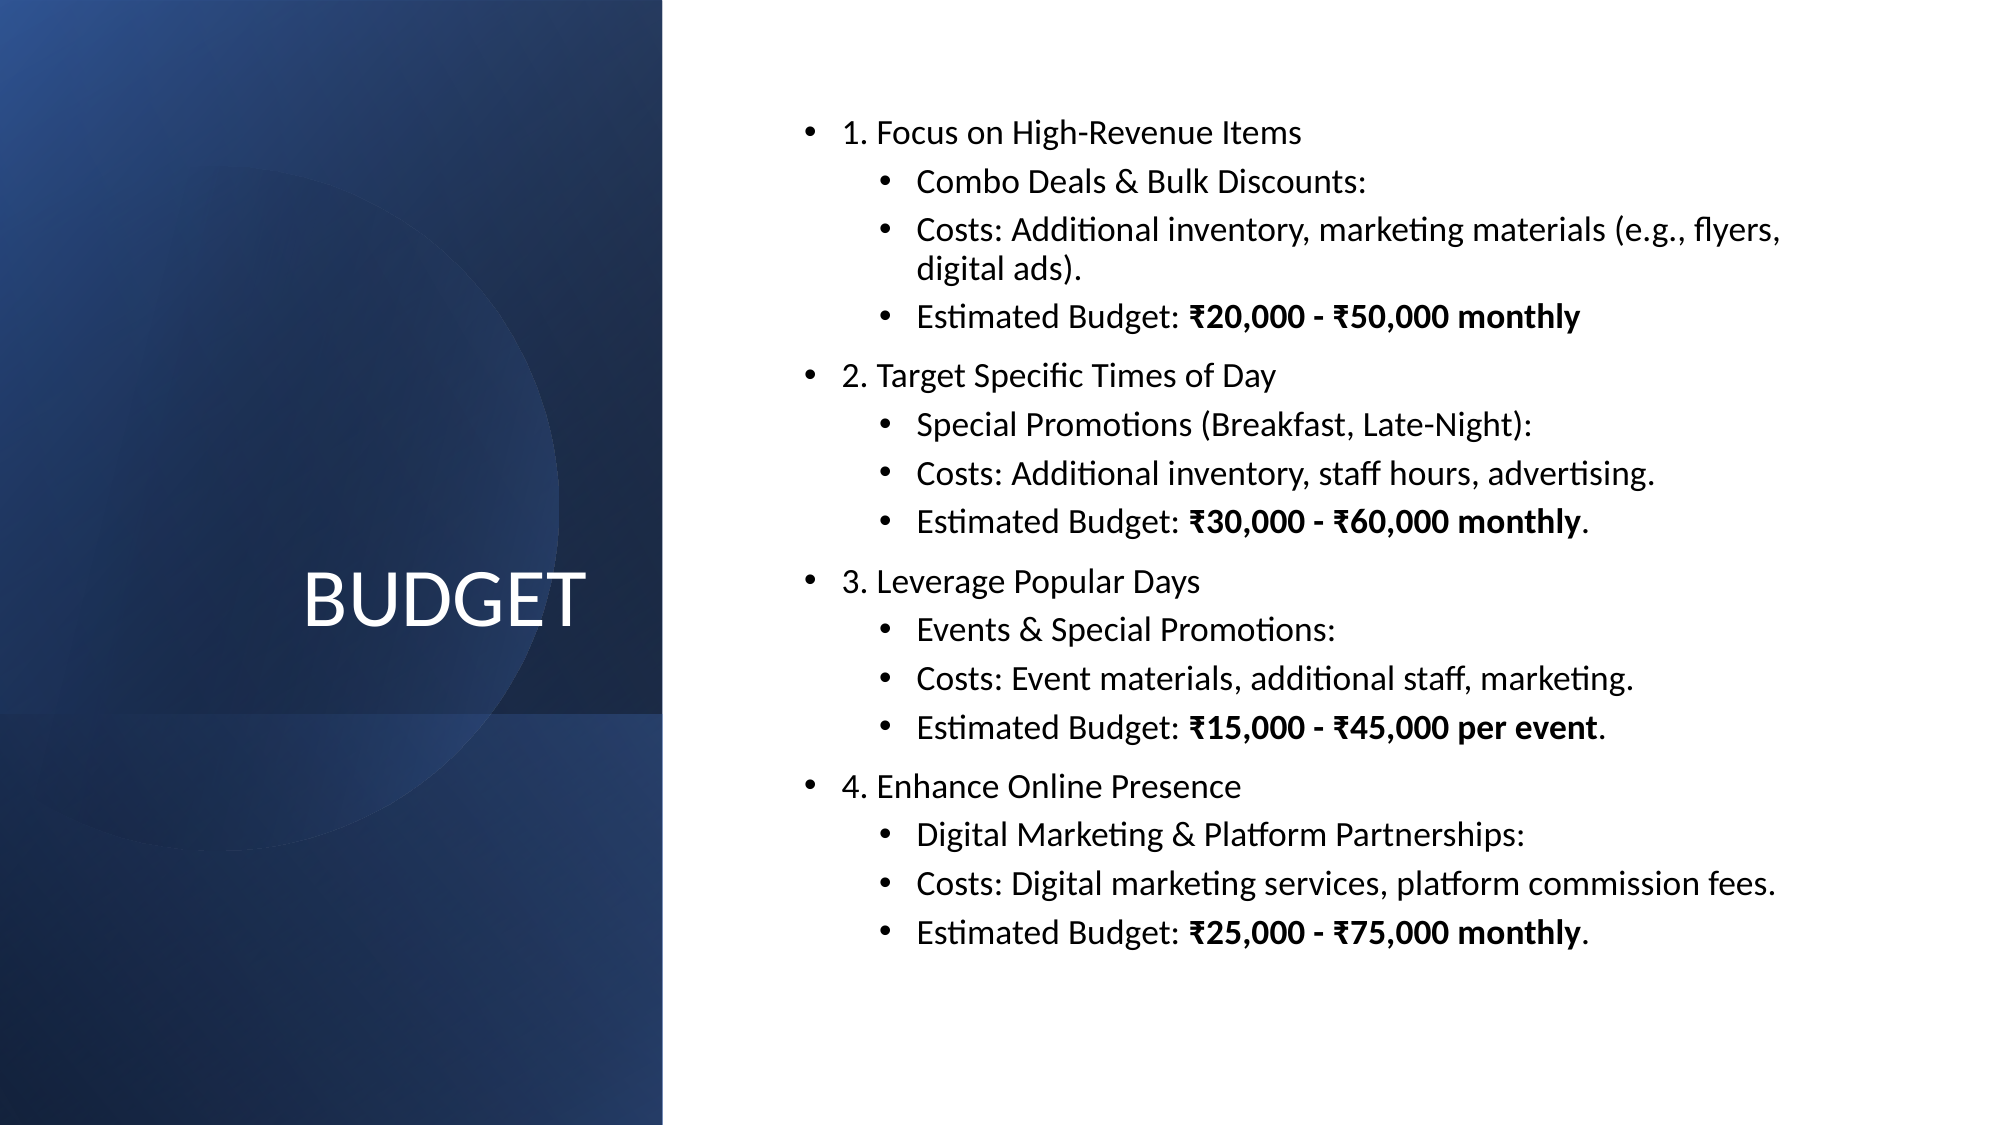

# BUDGET
1. Focus on High-Revenue Items
Combo Deals & Bulk Discounts:
Costs: Additional inventory, marketing materials (e.g., flyers, digital ads).
Estimated Budget: ₹20,000 - ₹50,000 monthly
2. Target Specific Times of Day
Special Promotions (Breakfast, Late-Night):
Costs: Additional inventory, staff hours, advertising.
Estimated Budget: ₹30,000 - ₹60,000 monthly.
3. Leverage Popular Days
Events & Special Promotions:
Costs: Event materials, additional staff, marketing.
Estimated Budget: ₹15,000 - ₹45,000 per event.
4. Enhance Online Presence
Digital Marketing & Platform Partnerships:
Costs: Digital marketing services, platform commission fees.
Estimated Budget: ₹25,000 - ₹75,000 monthly.